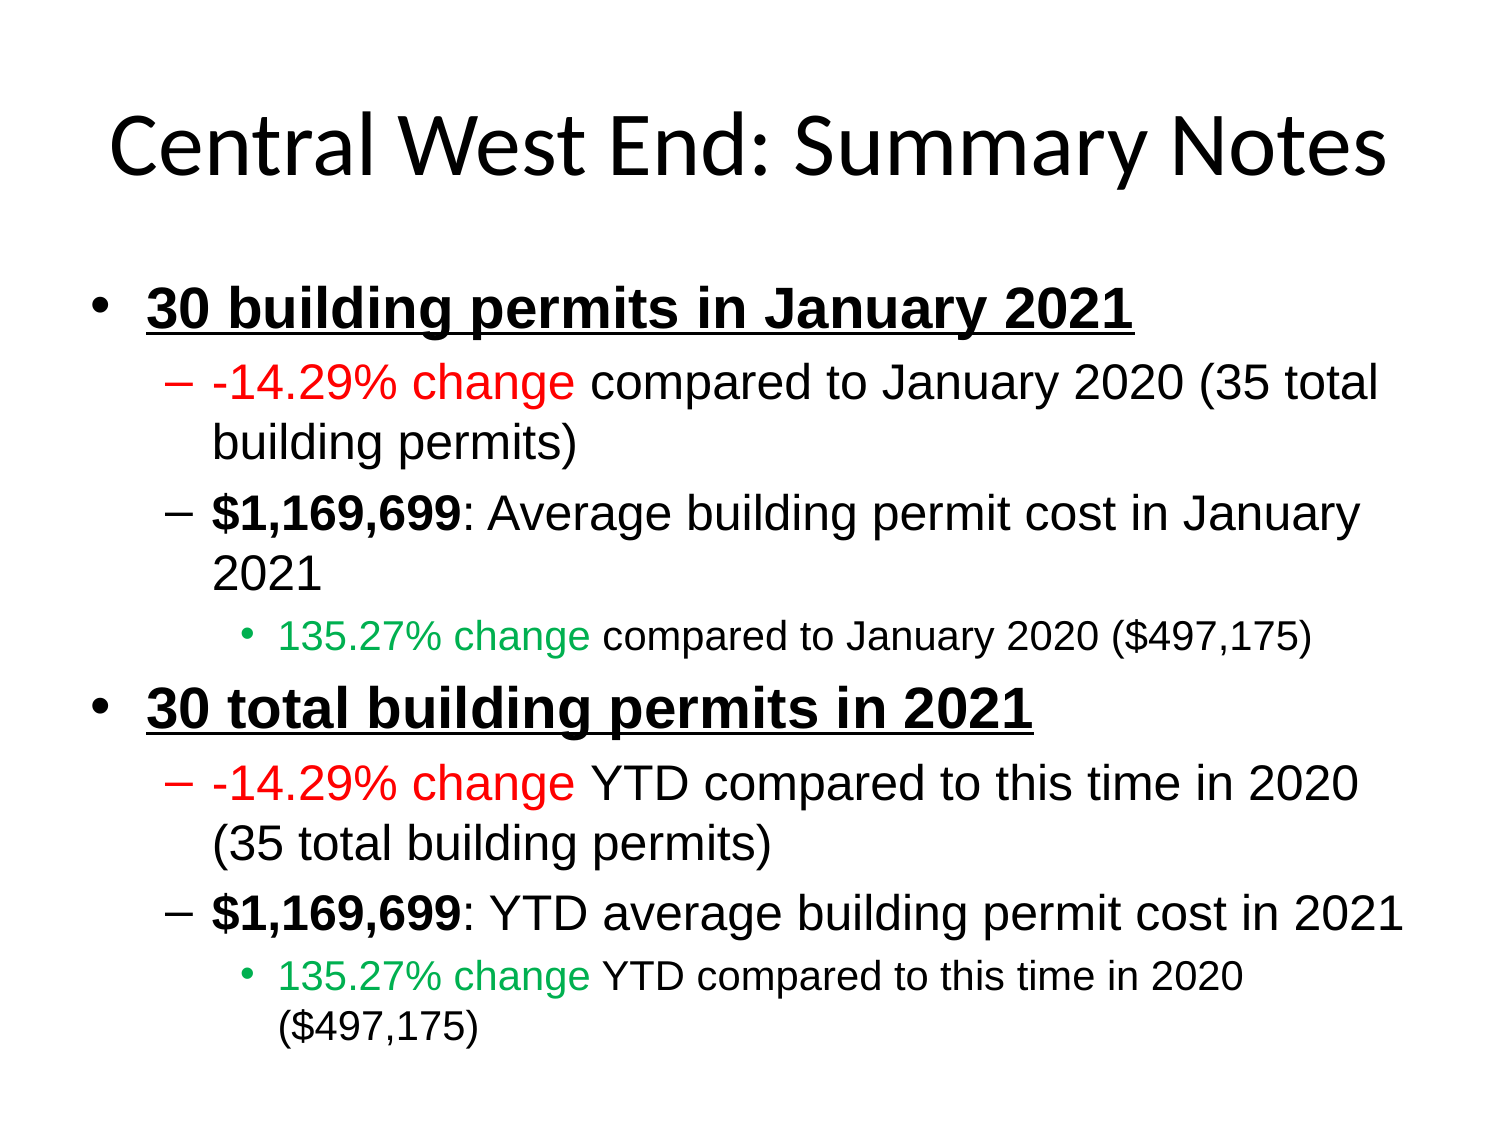

# Central West End: Summary Notes
30 building permits in January 2021
-14.29% change compared to January 2020 (35 total building permits)
$1,169,699: Average building permit cost in January 2021
135.27% change compared to January 2020 ($497,175)
30 total building permits in 2021
-14.29% change YTD compared to this time in 2020 (35 total building permits)
$1,169,699: YTD average building permit cost in 2021
135.27% change YTD compared to this time in 2020 ($497,175)